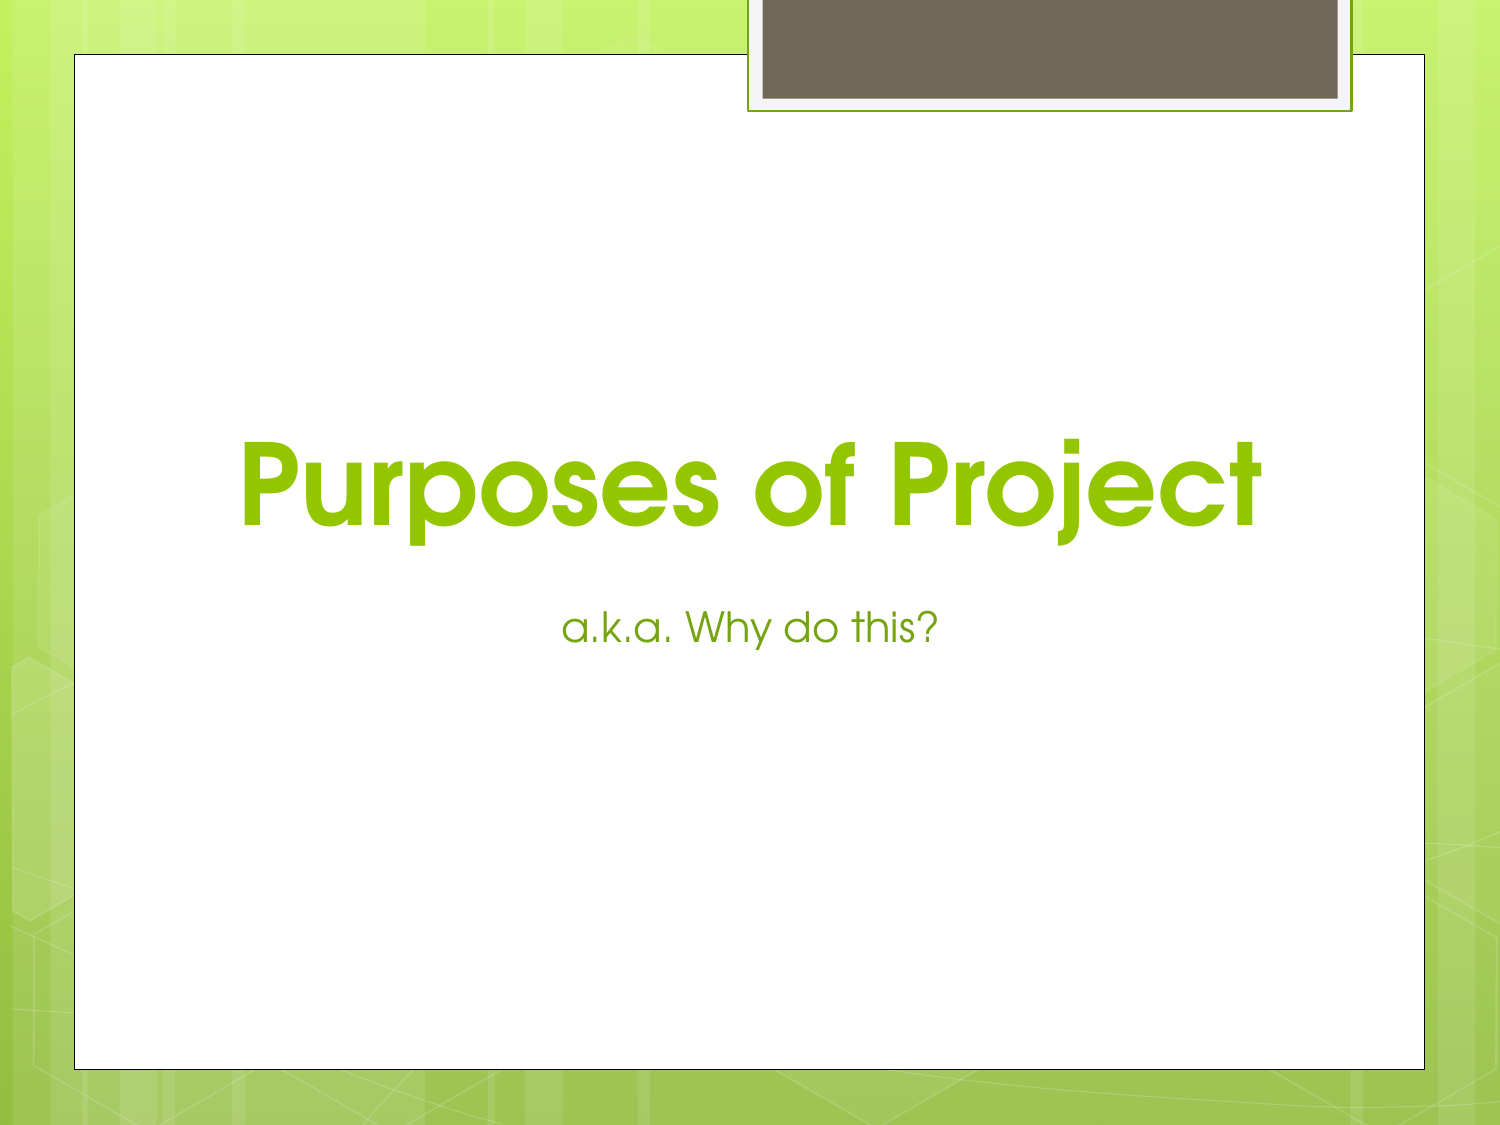

# Purposes of Project
a.k.a. Why do this?